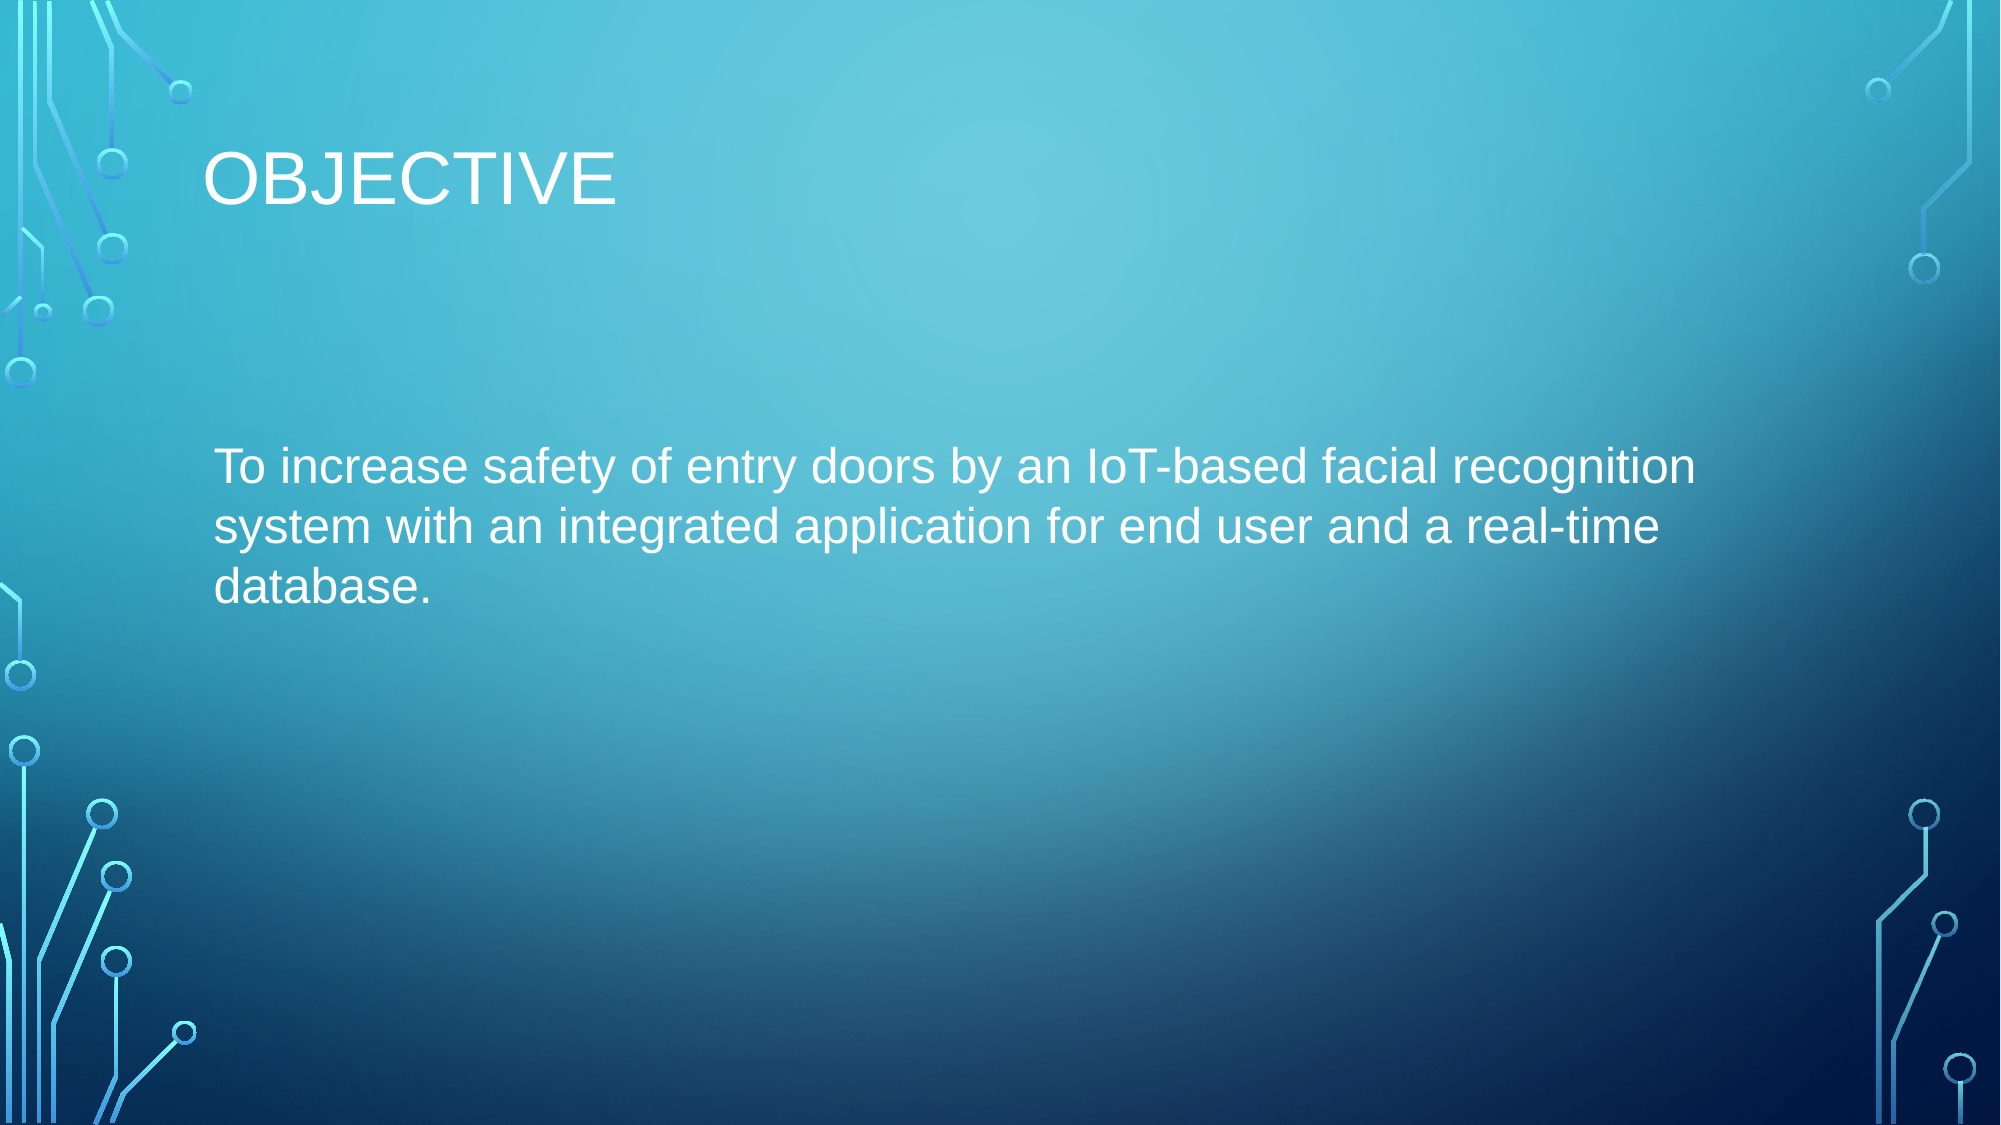

OBJECTIVE
To increase safety of entry doors by an IoT-based facial recognition system with an integrated application for end user and a real-time database.